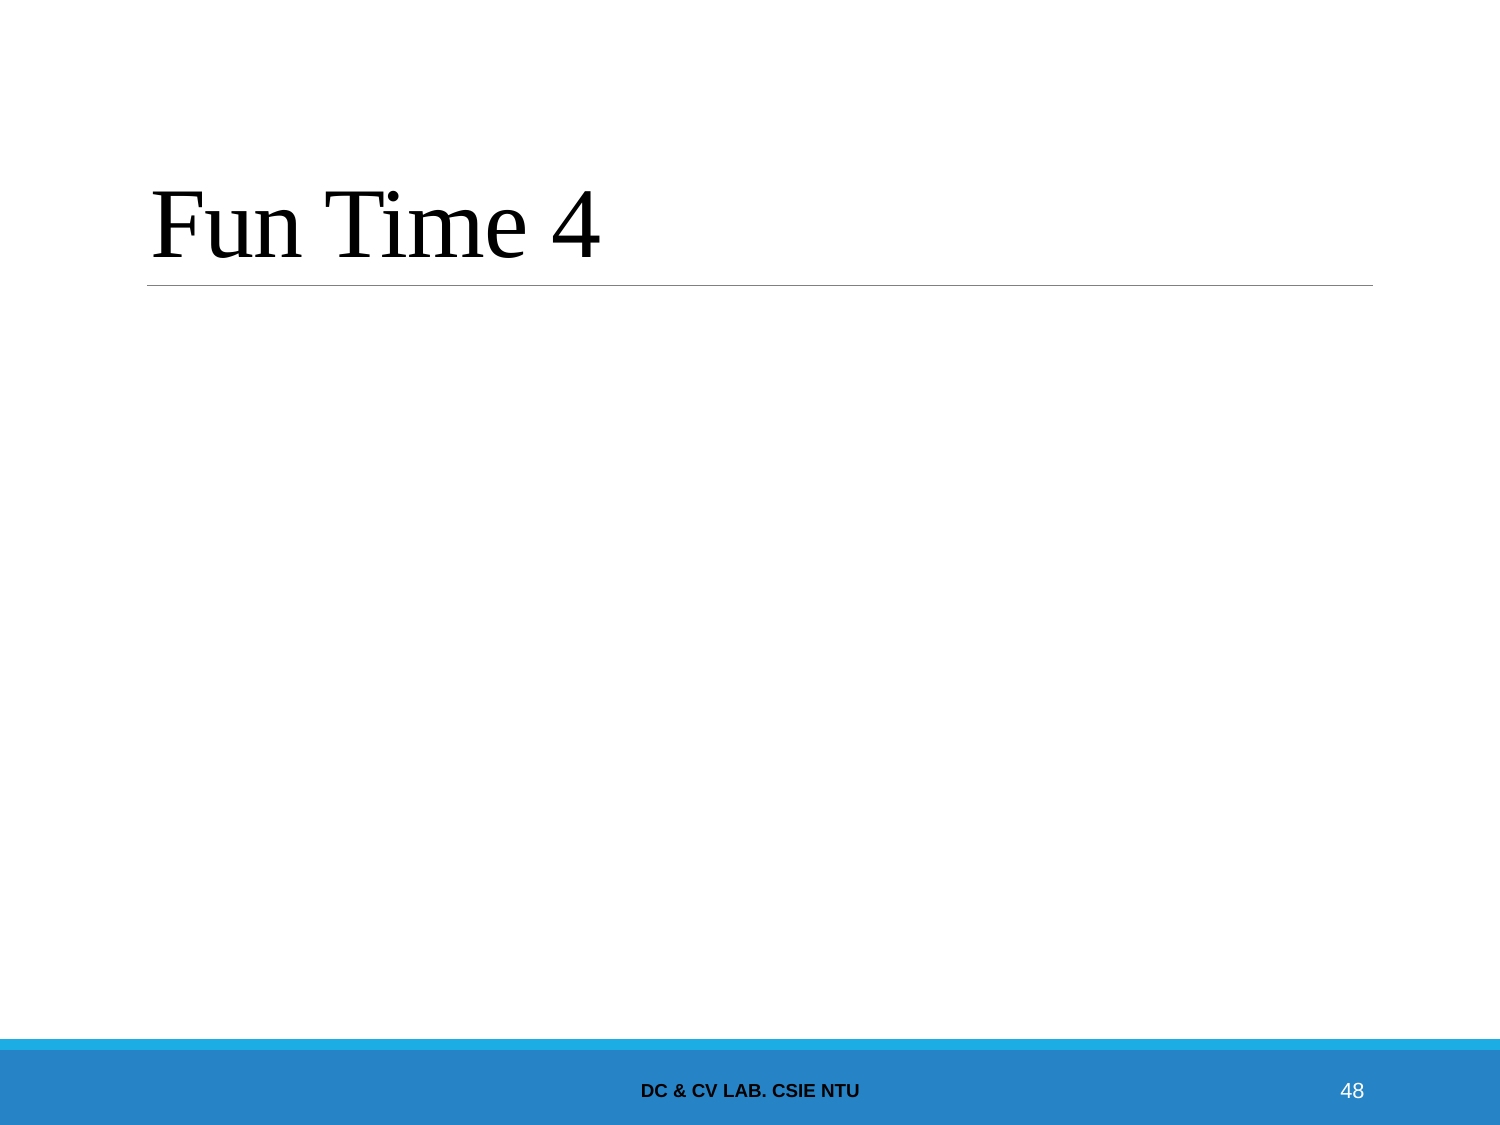

# Fun Time 4

DC & CV Lab. CSIE NTU
48